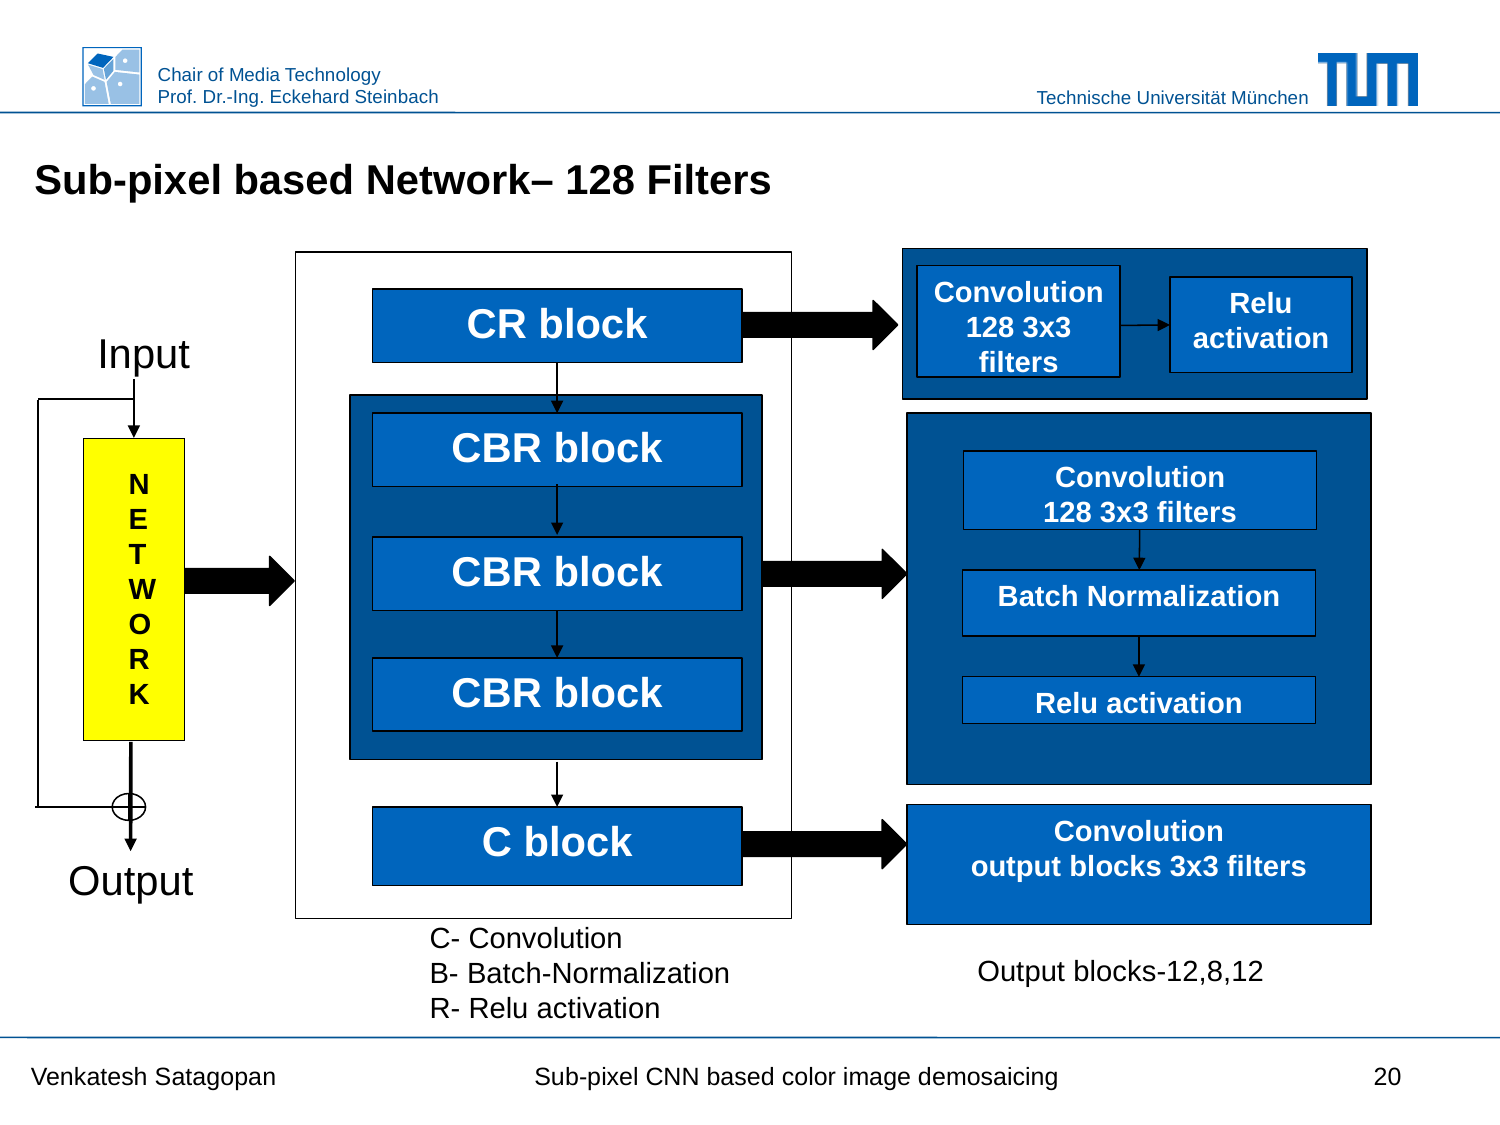

Sub-pixel based Network– 128 Filters

Convolution
128 3x3
filters
Relu activation

CR block

CBR block
CBR block
CBR block
C block

Input

Convolution
128 3x3 filters
Batch Normalization
Relu activation
N
E
T
W
O
R
K

Convolution
output blocks 3x3 filters

Output
C- Convolution
B- Batch-Normalization
R- Relu activation
Output blocks-12,8,12
Venkatesh Satagopan                                     Sub-pixel CNN based color image demosaicing
20